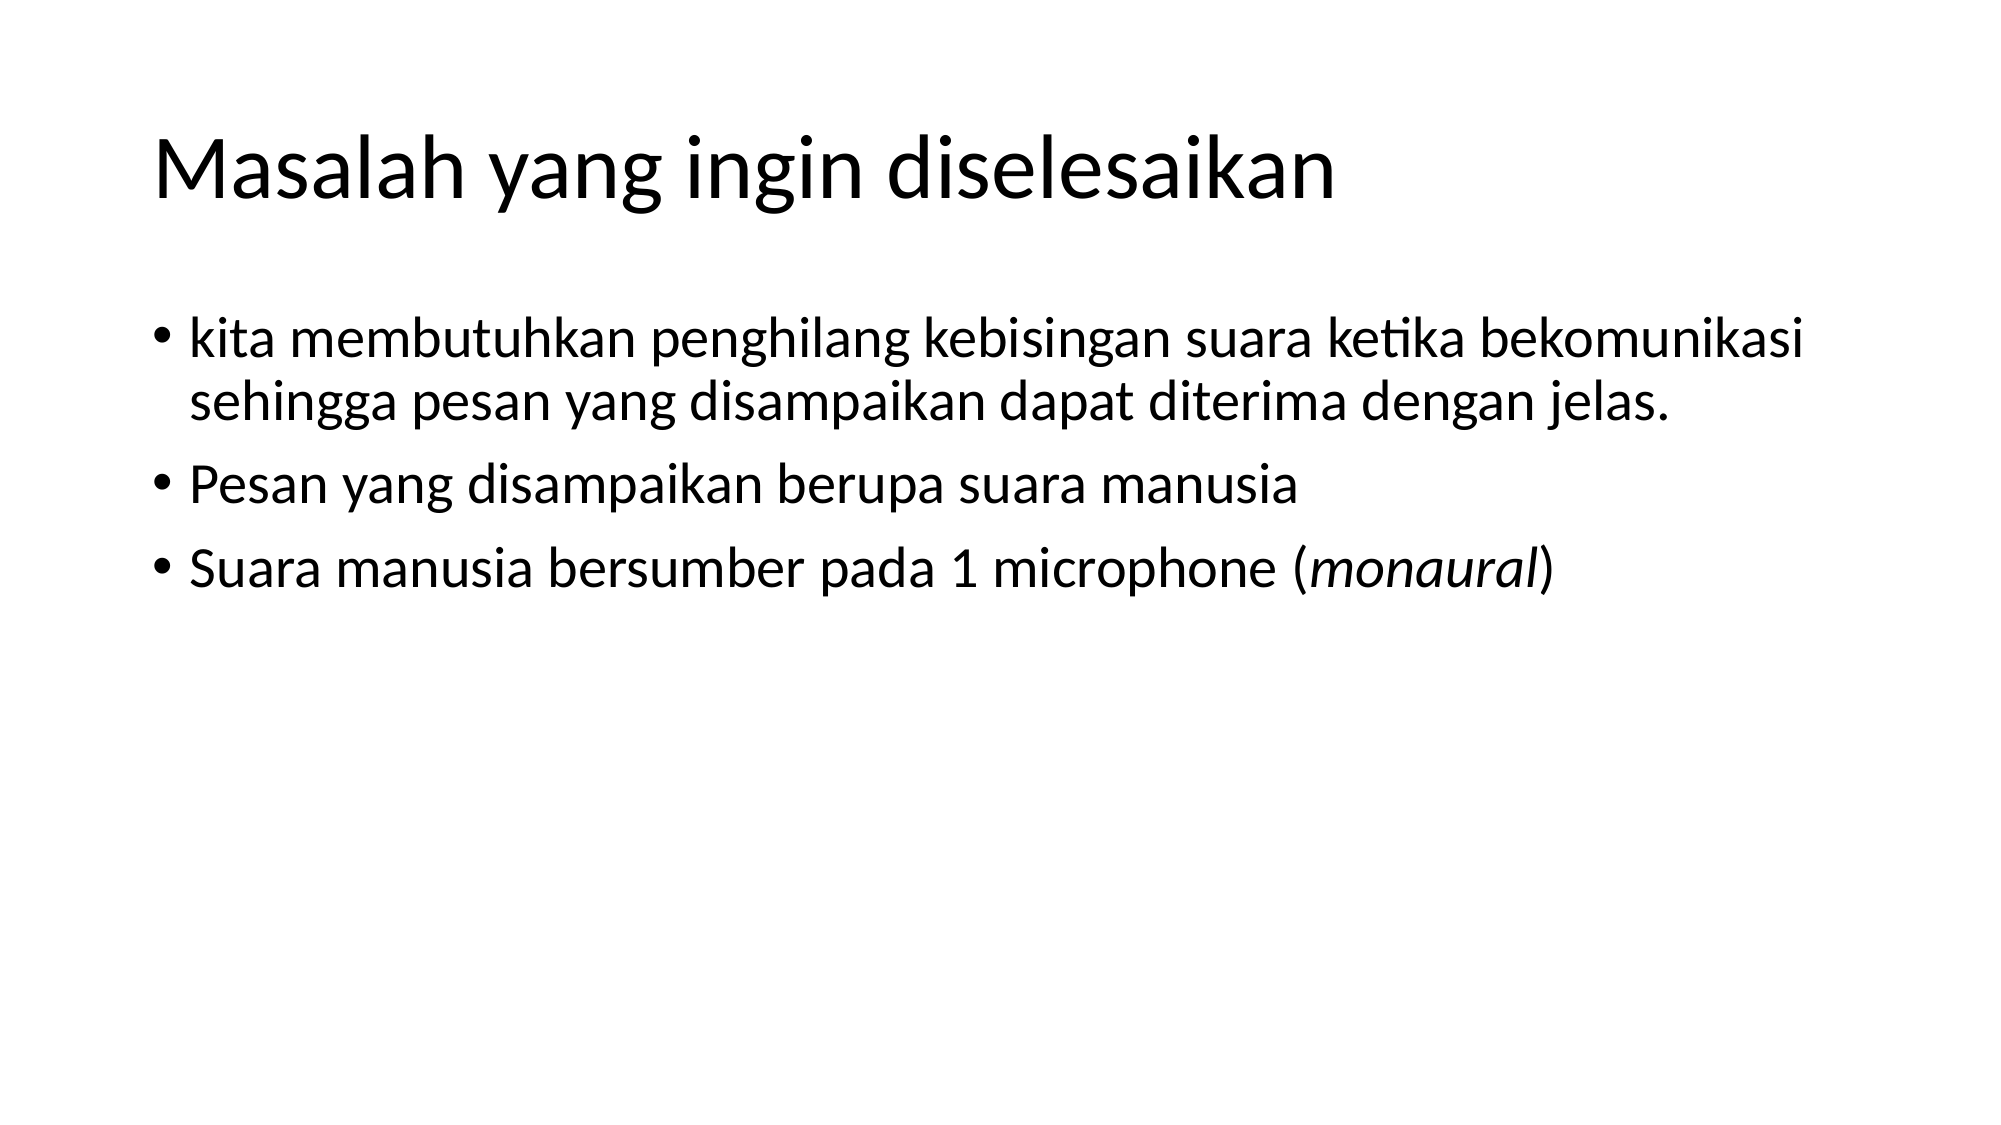

# Masalah yang ingin diselesaikan
kita membutuhkan penghilang kebisingan suara ketika bekomunikasi sehingga pesan yang disampaikan dapat diterima dengan jelas.
Pesan yang disampaikan berupa suara manusia
Suara manusia bersumber pada 1 microphone (monaural)